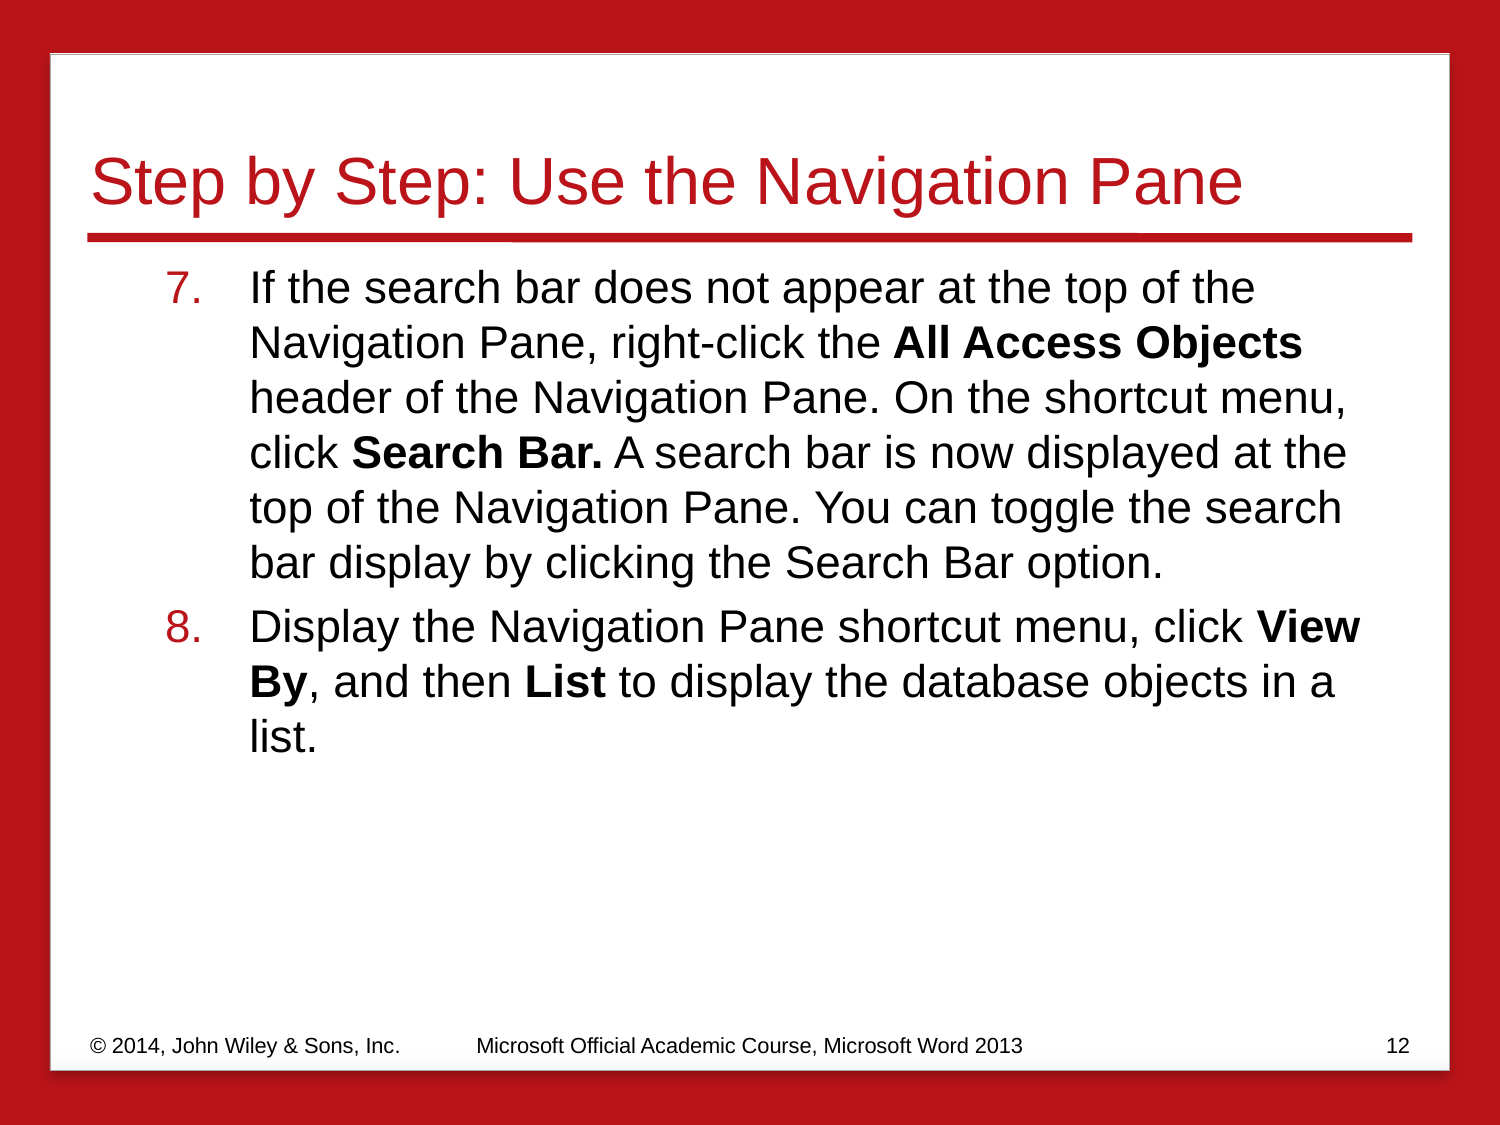

# Step by Step: Use the Navigation Pane
If the search bar does not appear at the top of the Navigation Pane, right-click the All Access Objects header of the Navigation Pane. On the shortcut menu, click Search Bar. A search bar is now displayed at the top of the Navigation Pane. You can toggle the search bar display by clicking the Search Bar option.
Display the Navigation Pane shortcut menu, click View By, and then List to display the database objects in a list.
© 2014, John Wiley & Sons, Inc.
Microsoft Official Academic Course, Microsoft Word 2013
12